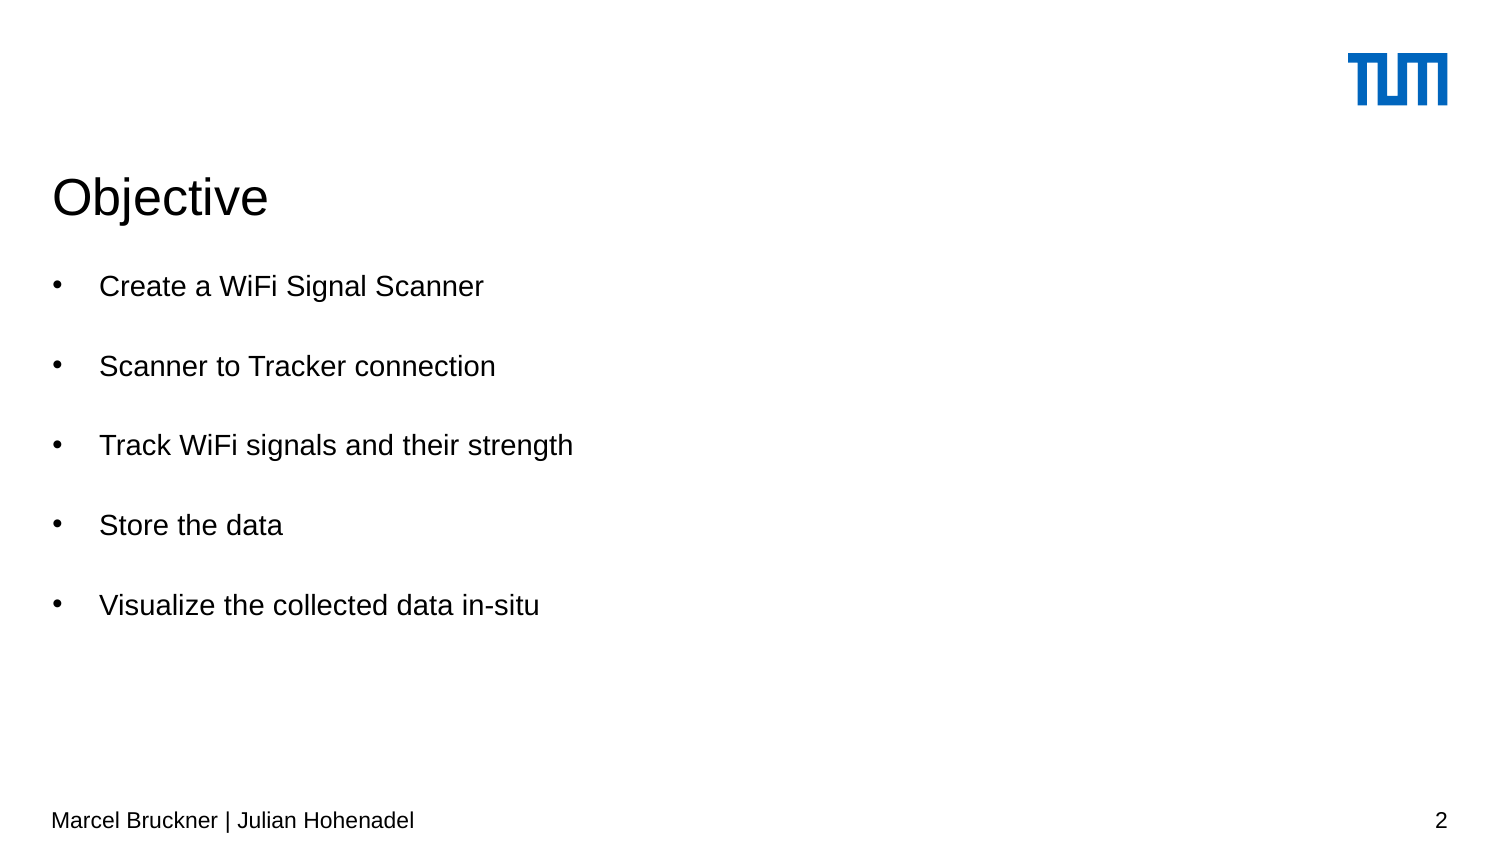

# Objective
Create a WiFi Signal Scanner

Scanner to Tracker connection

Track WiFi signals and their strength

Store the data

Visualize the collected data in-situ

Marcel Bruckner | Julian Hohenadel
2